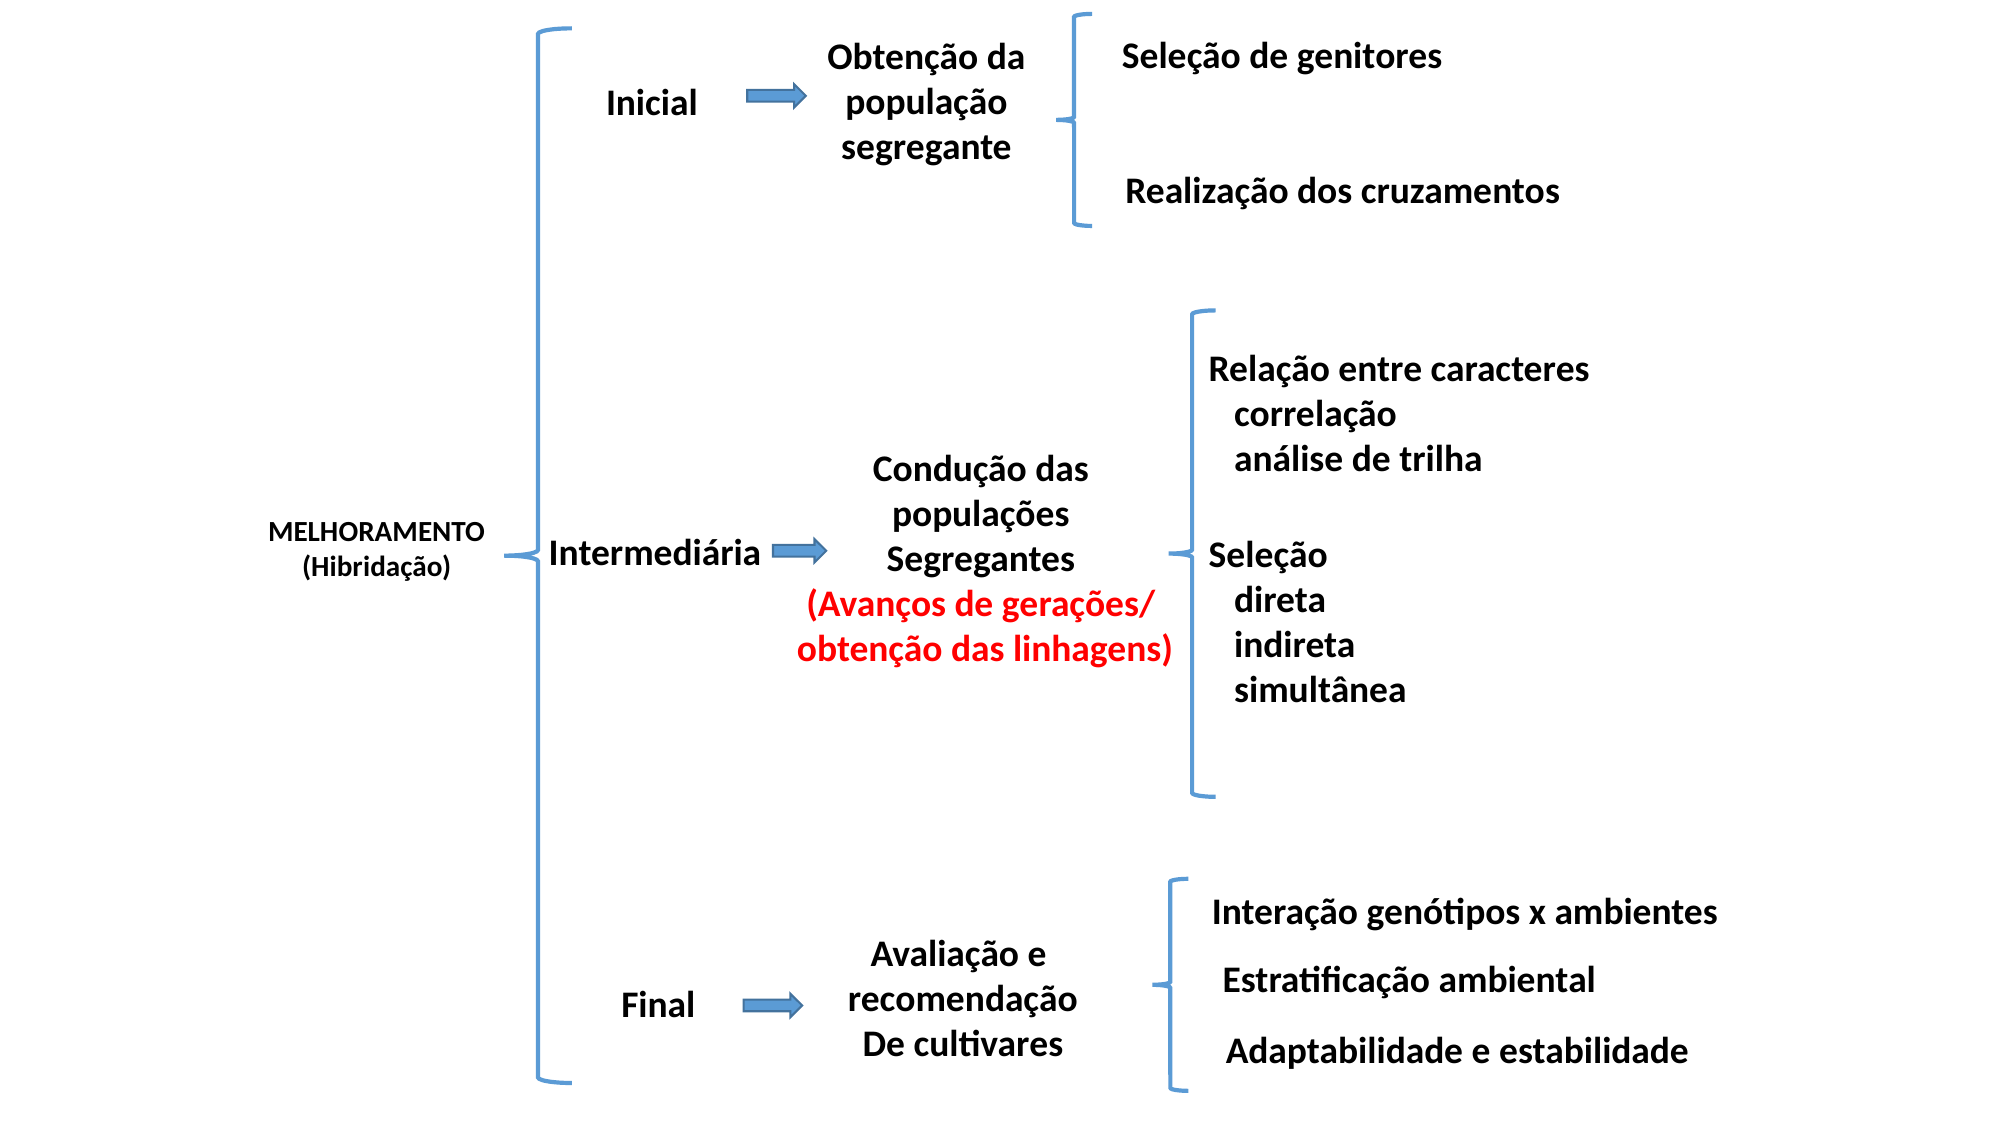

Seleção de genitores
Obtenção da
população
segregante

Inicial

Realização dos cruzamentos

Relação entre caracteres
   correlação
   análise de trilha
Condução das
populações
Segregantes
(Avanços de gerações/
obtenção das linhagens)
MELHORAMENTO
(Hibridação)
Intermediária
Seleção
   direta
   indireta
   simultânea

Interação genótipos x ambientes
Avaliação e
recomendação
De cultivares
Estratificação ambiental
Final

Adaptabilidade e estabilidade